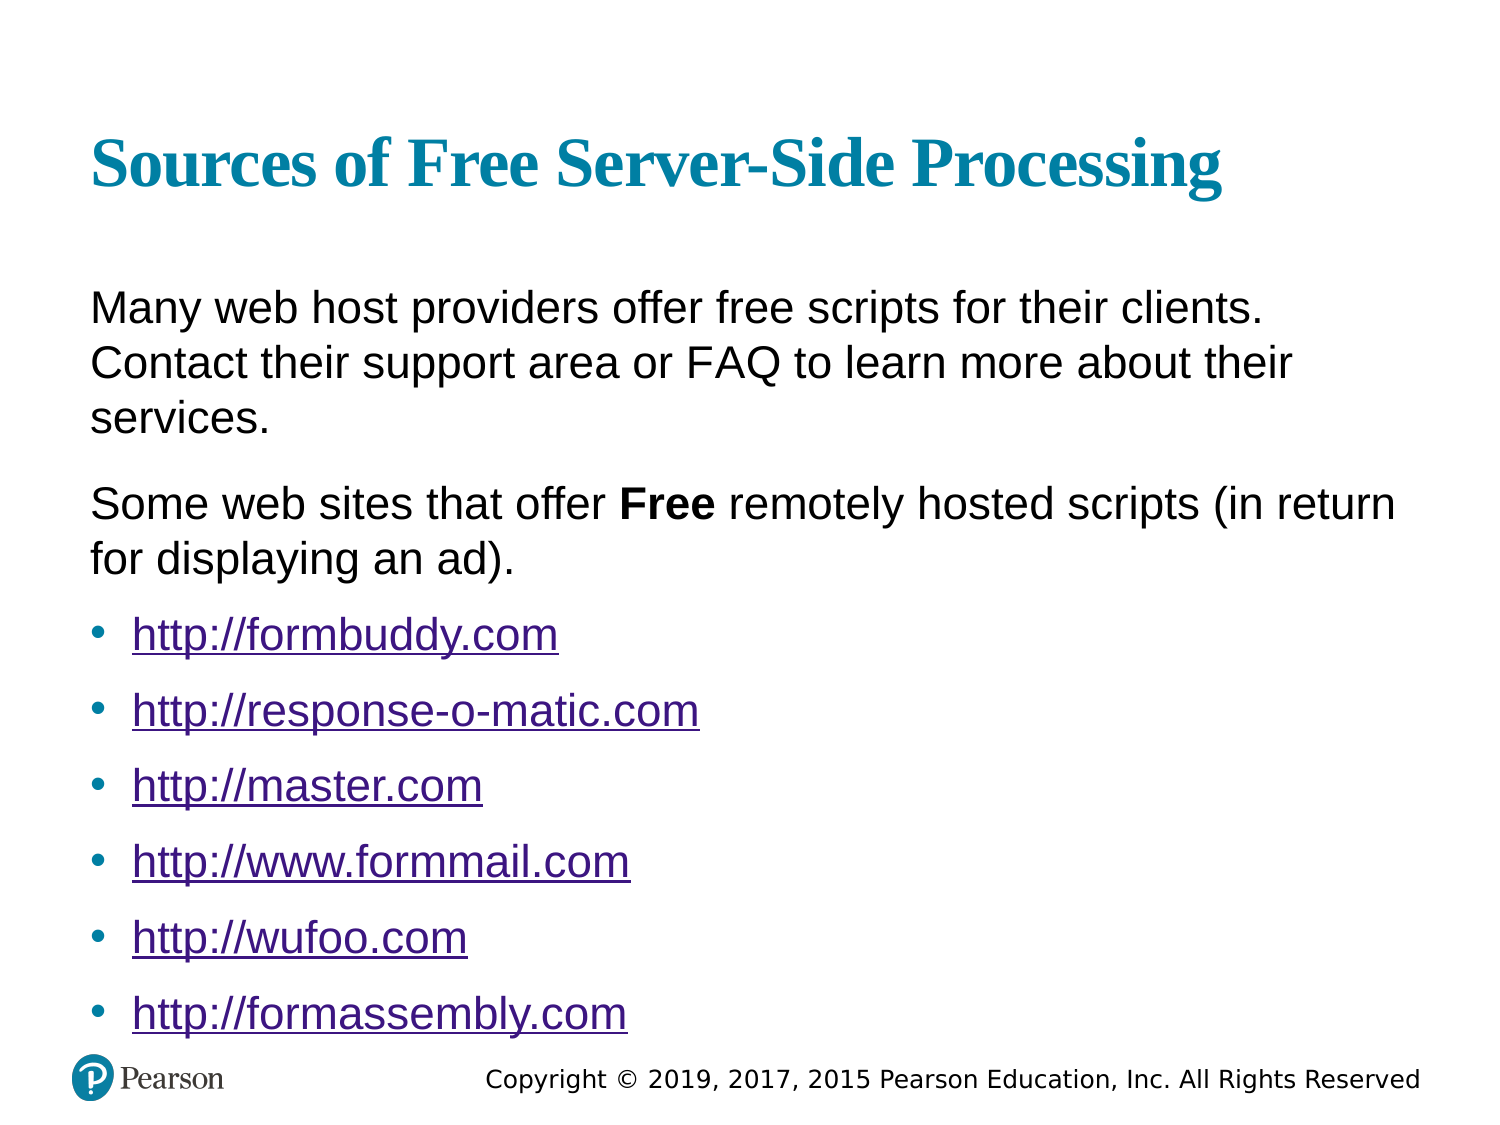

# Sources of Free Server-Side Processing
Many web host providers offer free scripts for their clients. Contact their support area or F A Q to learn more about their services.
Some web sites that offer Free remotely hosted scripts (in return for displaying an ad).
http://formbuddy.com
http://response-o-matic.com
http://master.com
http://www.formmail.com
http://wufoo.com
http://formassembly.com